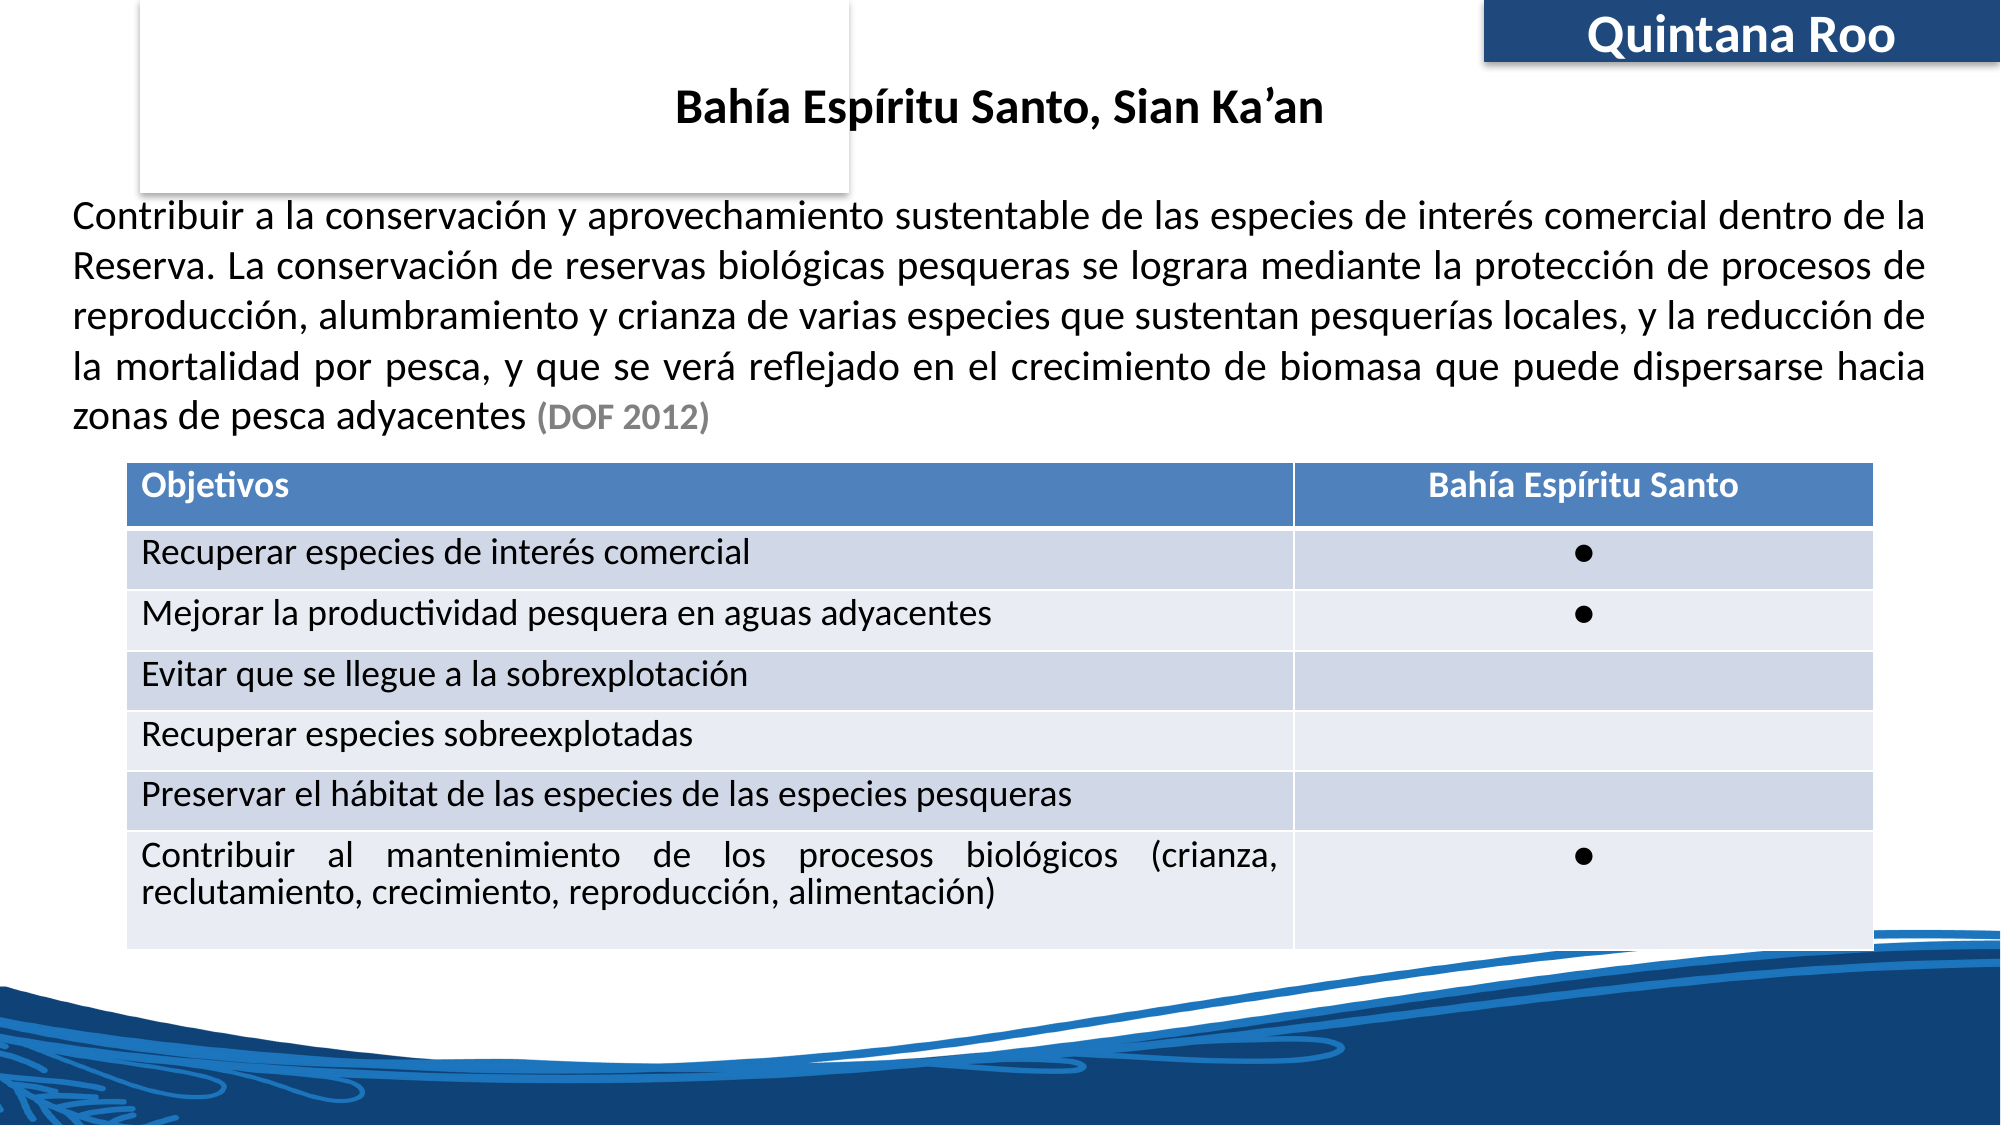

Quintana Roo

Bahía Espíritu Santo, Sian Ka’an

Contribuir a la conservación y aprovechamiento sustentable de las especies de interés comercial dentro de la Reserva. La conservación de reservas biológicas pesqueras se lograra mediante la protección de procesos de reproducción, alumbramiento y crianza de varias especies que sustentan pesquerías locales, y la reducción de la mortalidad por pesca, y que se verá reflejado en el crecimiento de biomasa que puede dispersarse hacia zonas de pesca adyacentes (DOF 2012)

| Objetivos | Bahía Espíritu Santo |
| --- | --- |
| Recuperar especies de interés comercial | ● |
| Mejorar la productividad pesquera en aguas adyacentes | ● |
| Evitar que se llegue a la sobrexplotación |  |
| Recuperar especies sobreexplotadas |  |
| Preservar el hábitat de las especies de las especies pesqueras |  |
| Contribuir al mantenimiento de los procesos biológicos (crianza, reclutamiento, crecimiento, reproducción, alimentación) | ● |